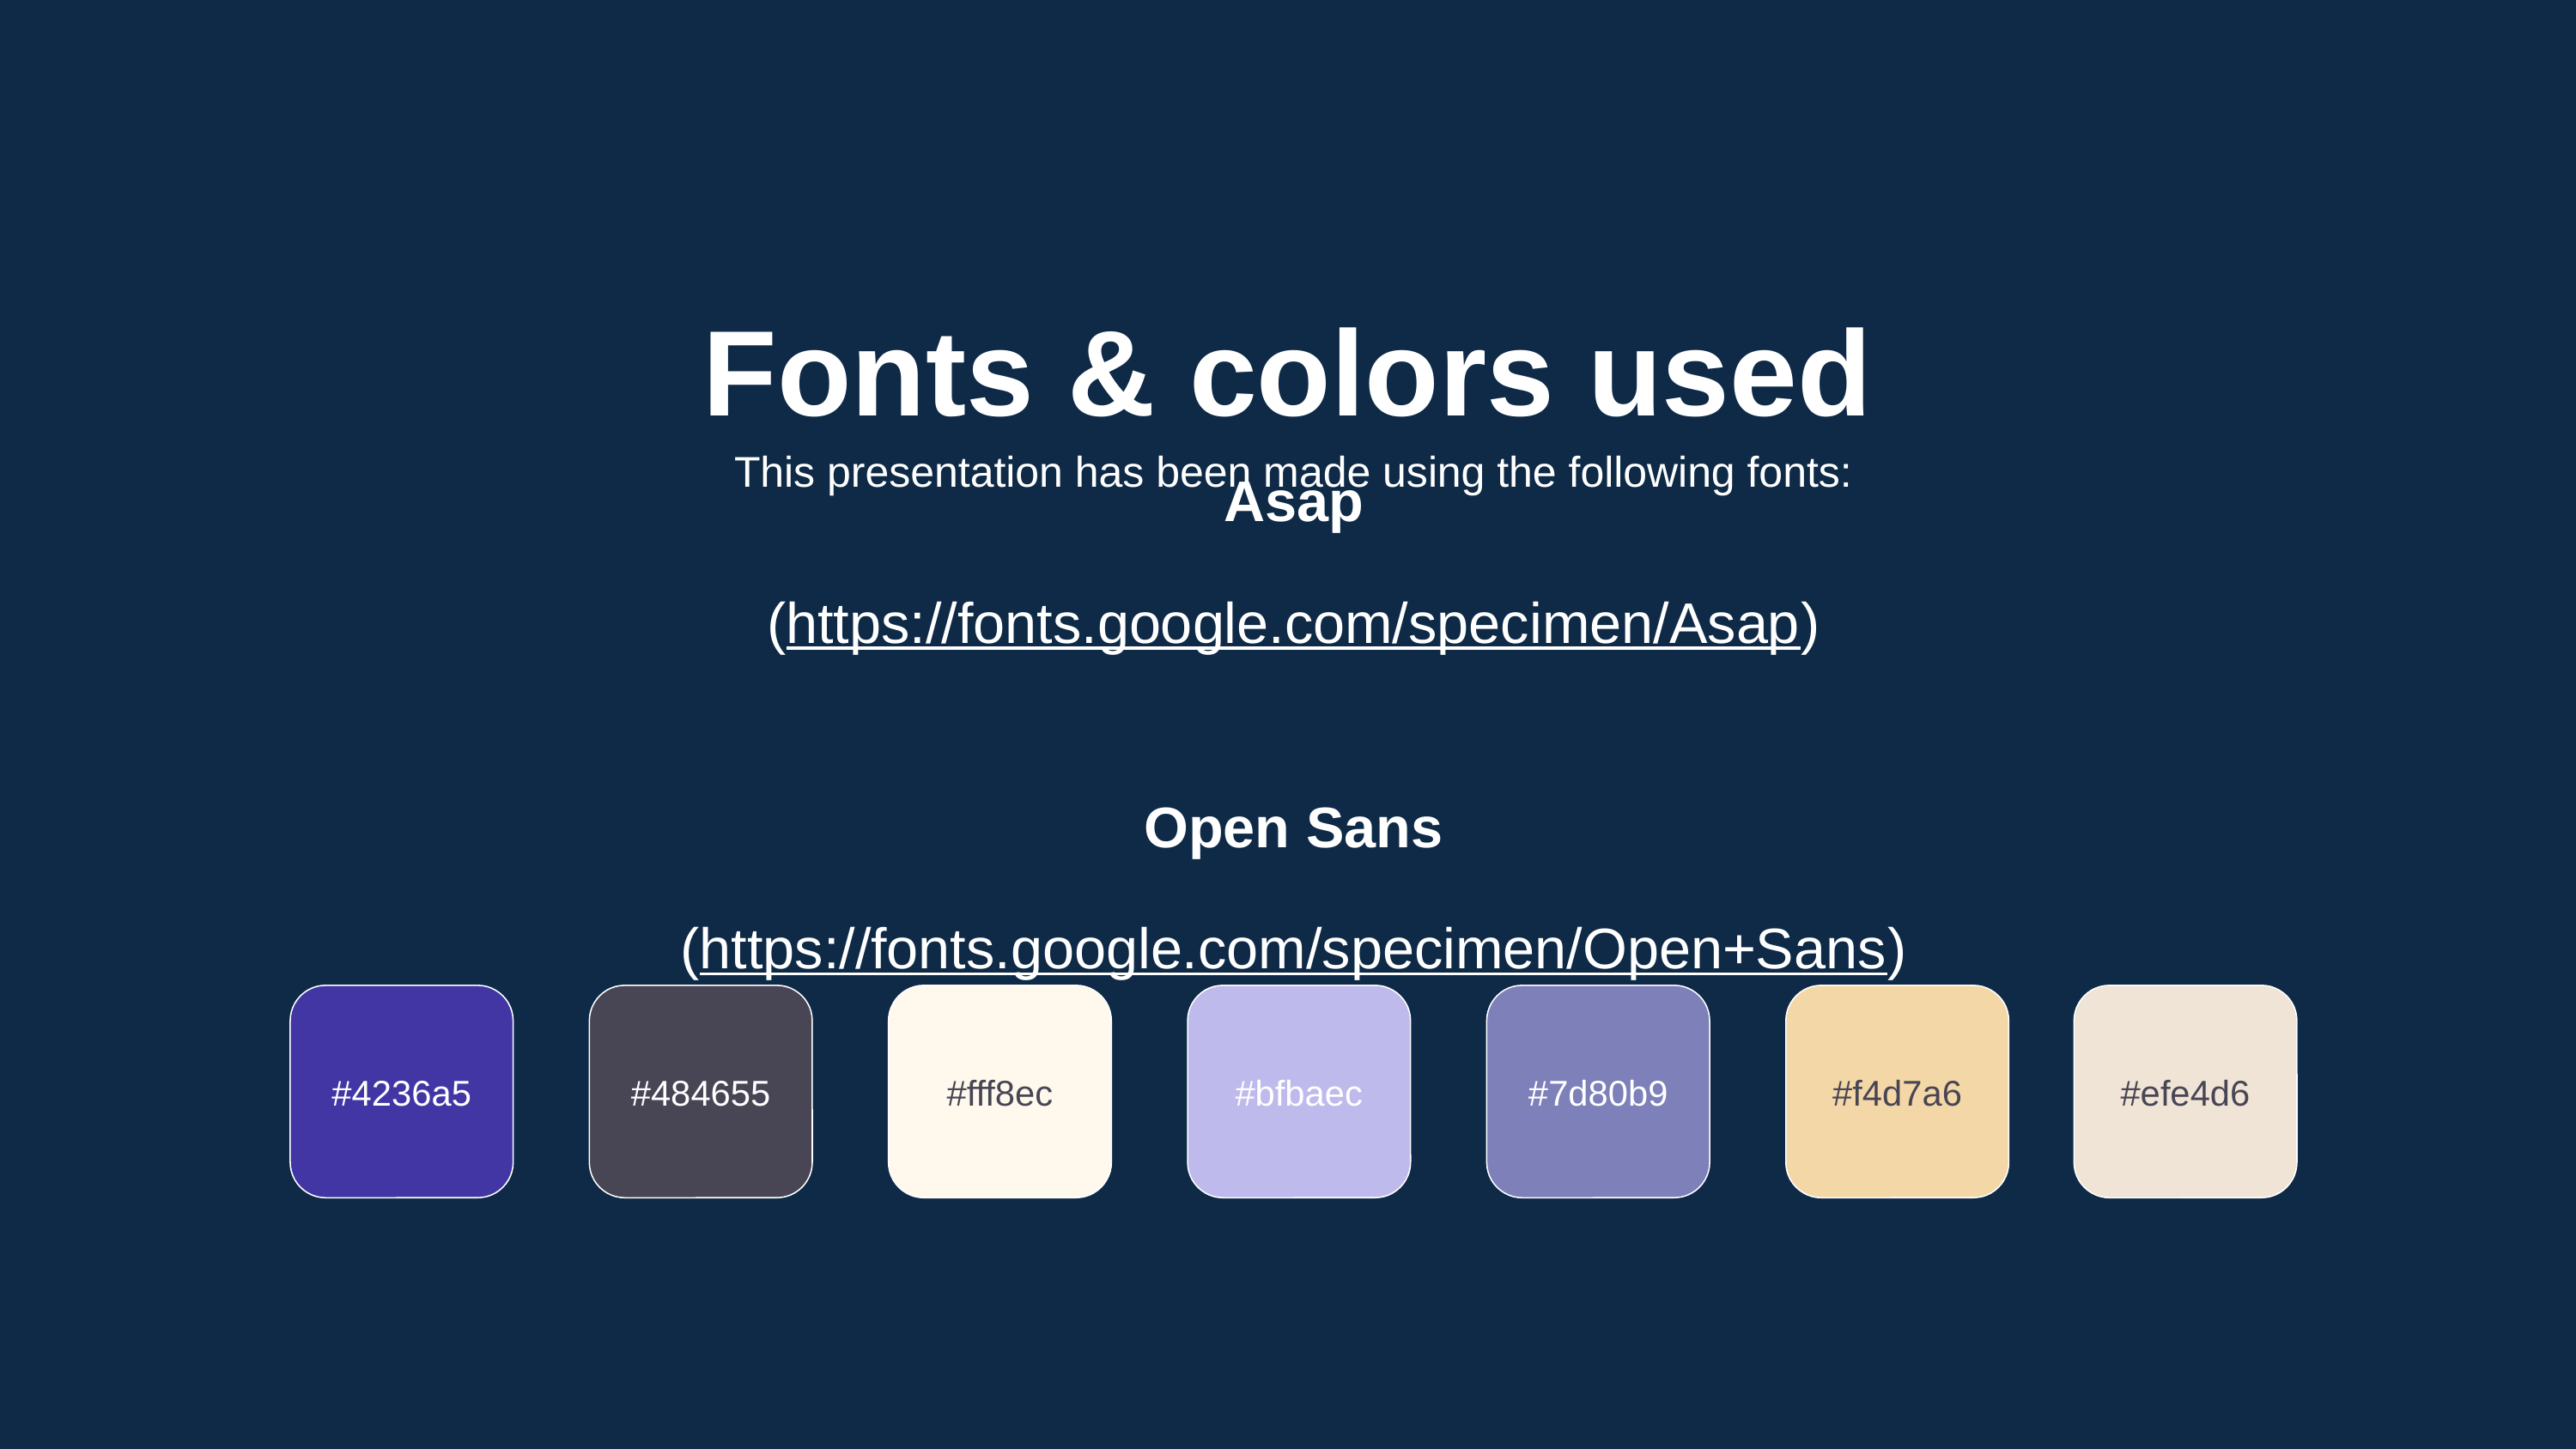

Fonts & colors used
This presentation has been made using the following fonts:

Asap
(https://fonts.google.com/specimen/Asap)

Open Sans
(https://fonts.google.com/specimen/Open+Sans)

#4236a5
#484655
#fff8ec
#bfbaec
#7d80b9
#f4d7a6
#efe4d6